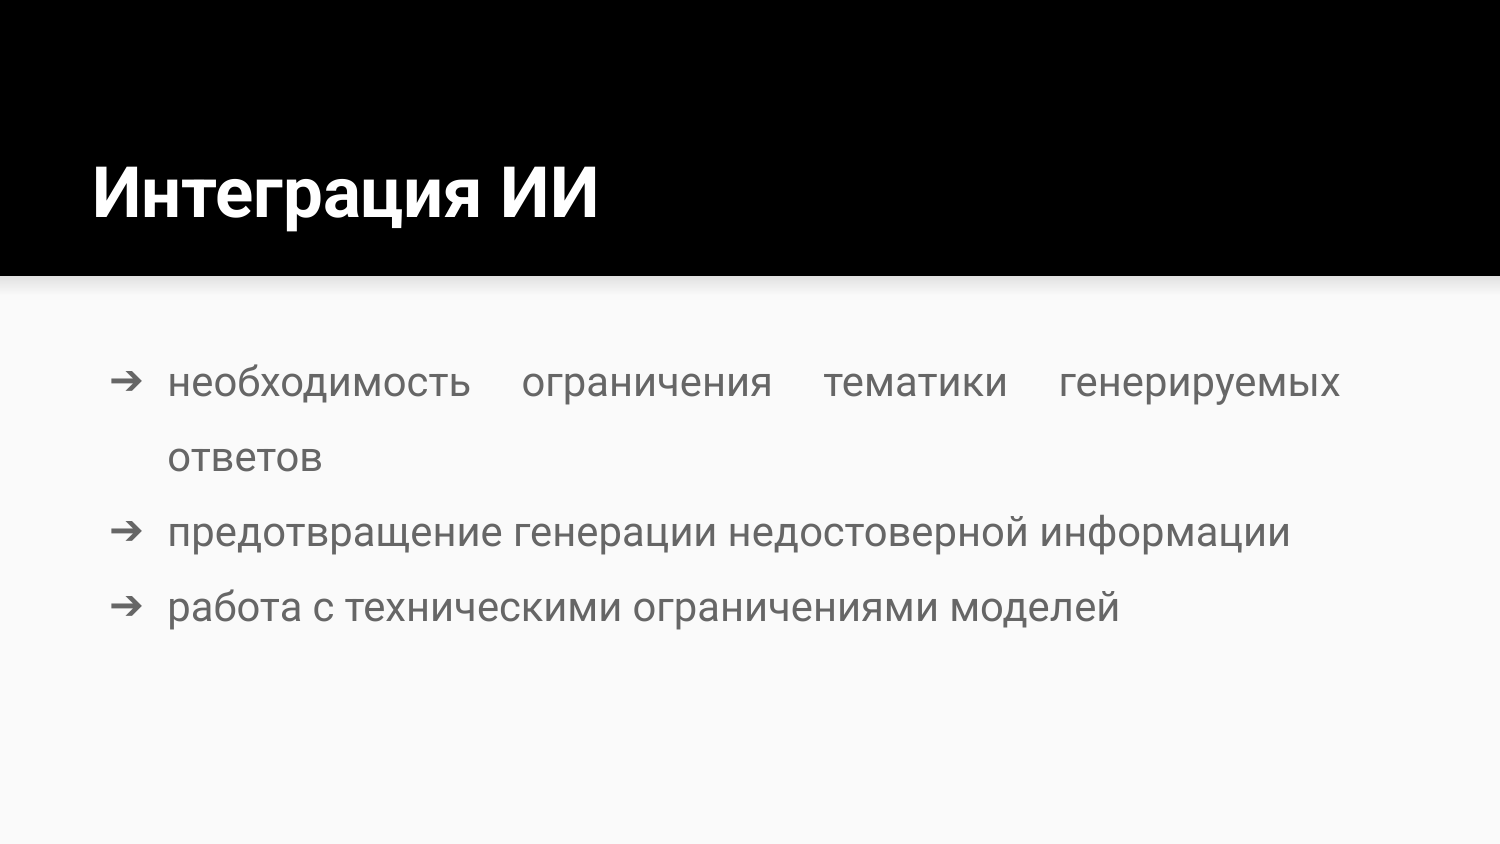

# Интеграция ИИ
необходимость ограничения тематики генерируемых ответов
предотвращение генерации недостоверной информации
работа с техническими ограничениями моделей